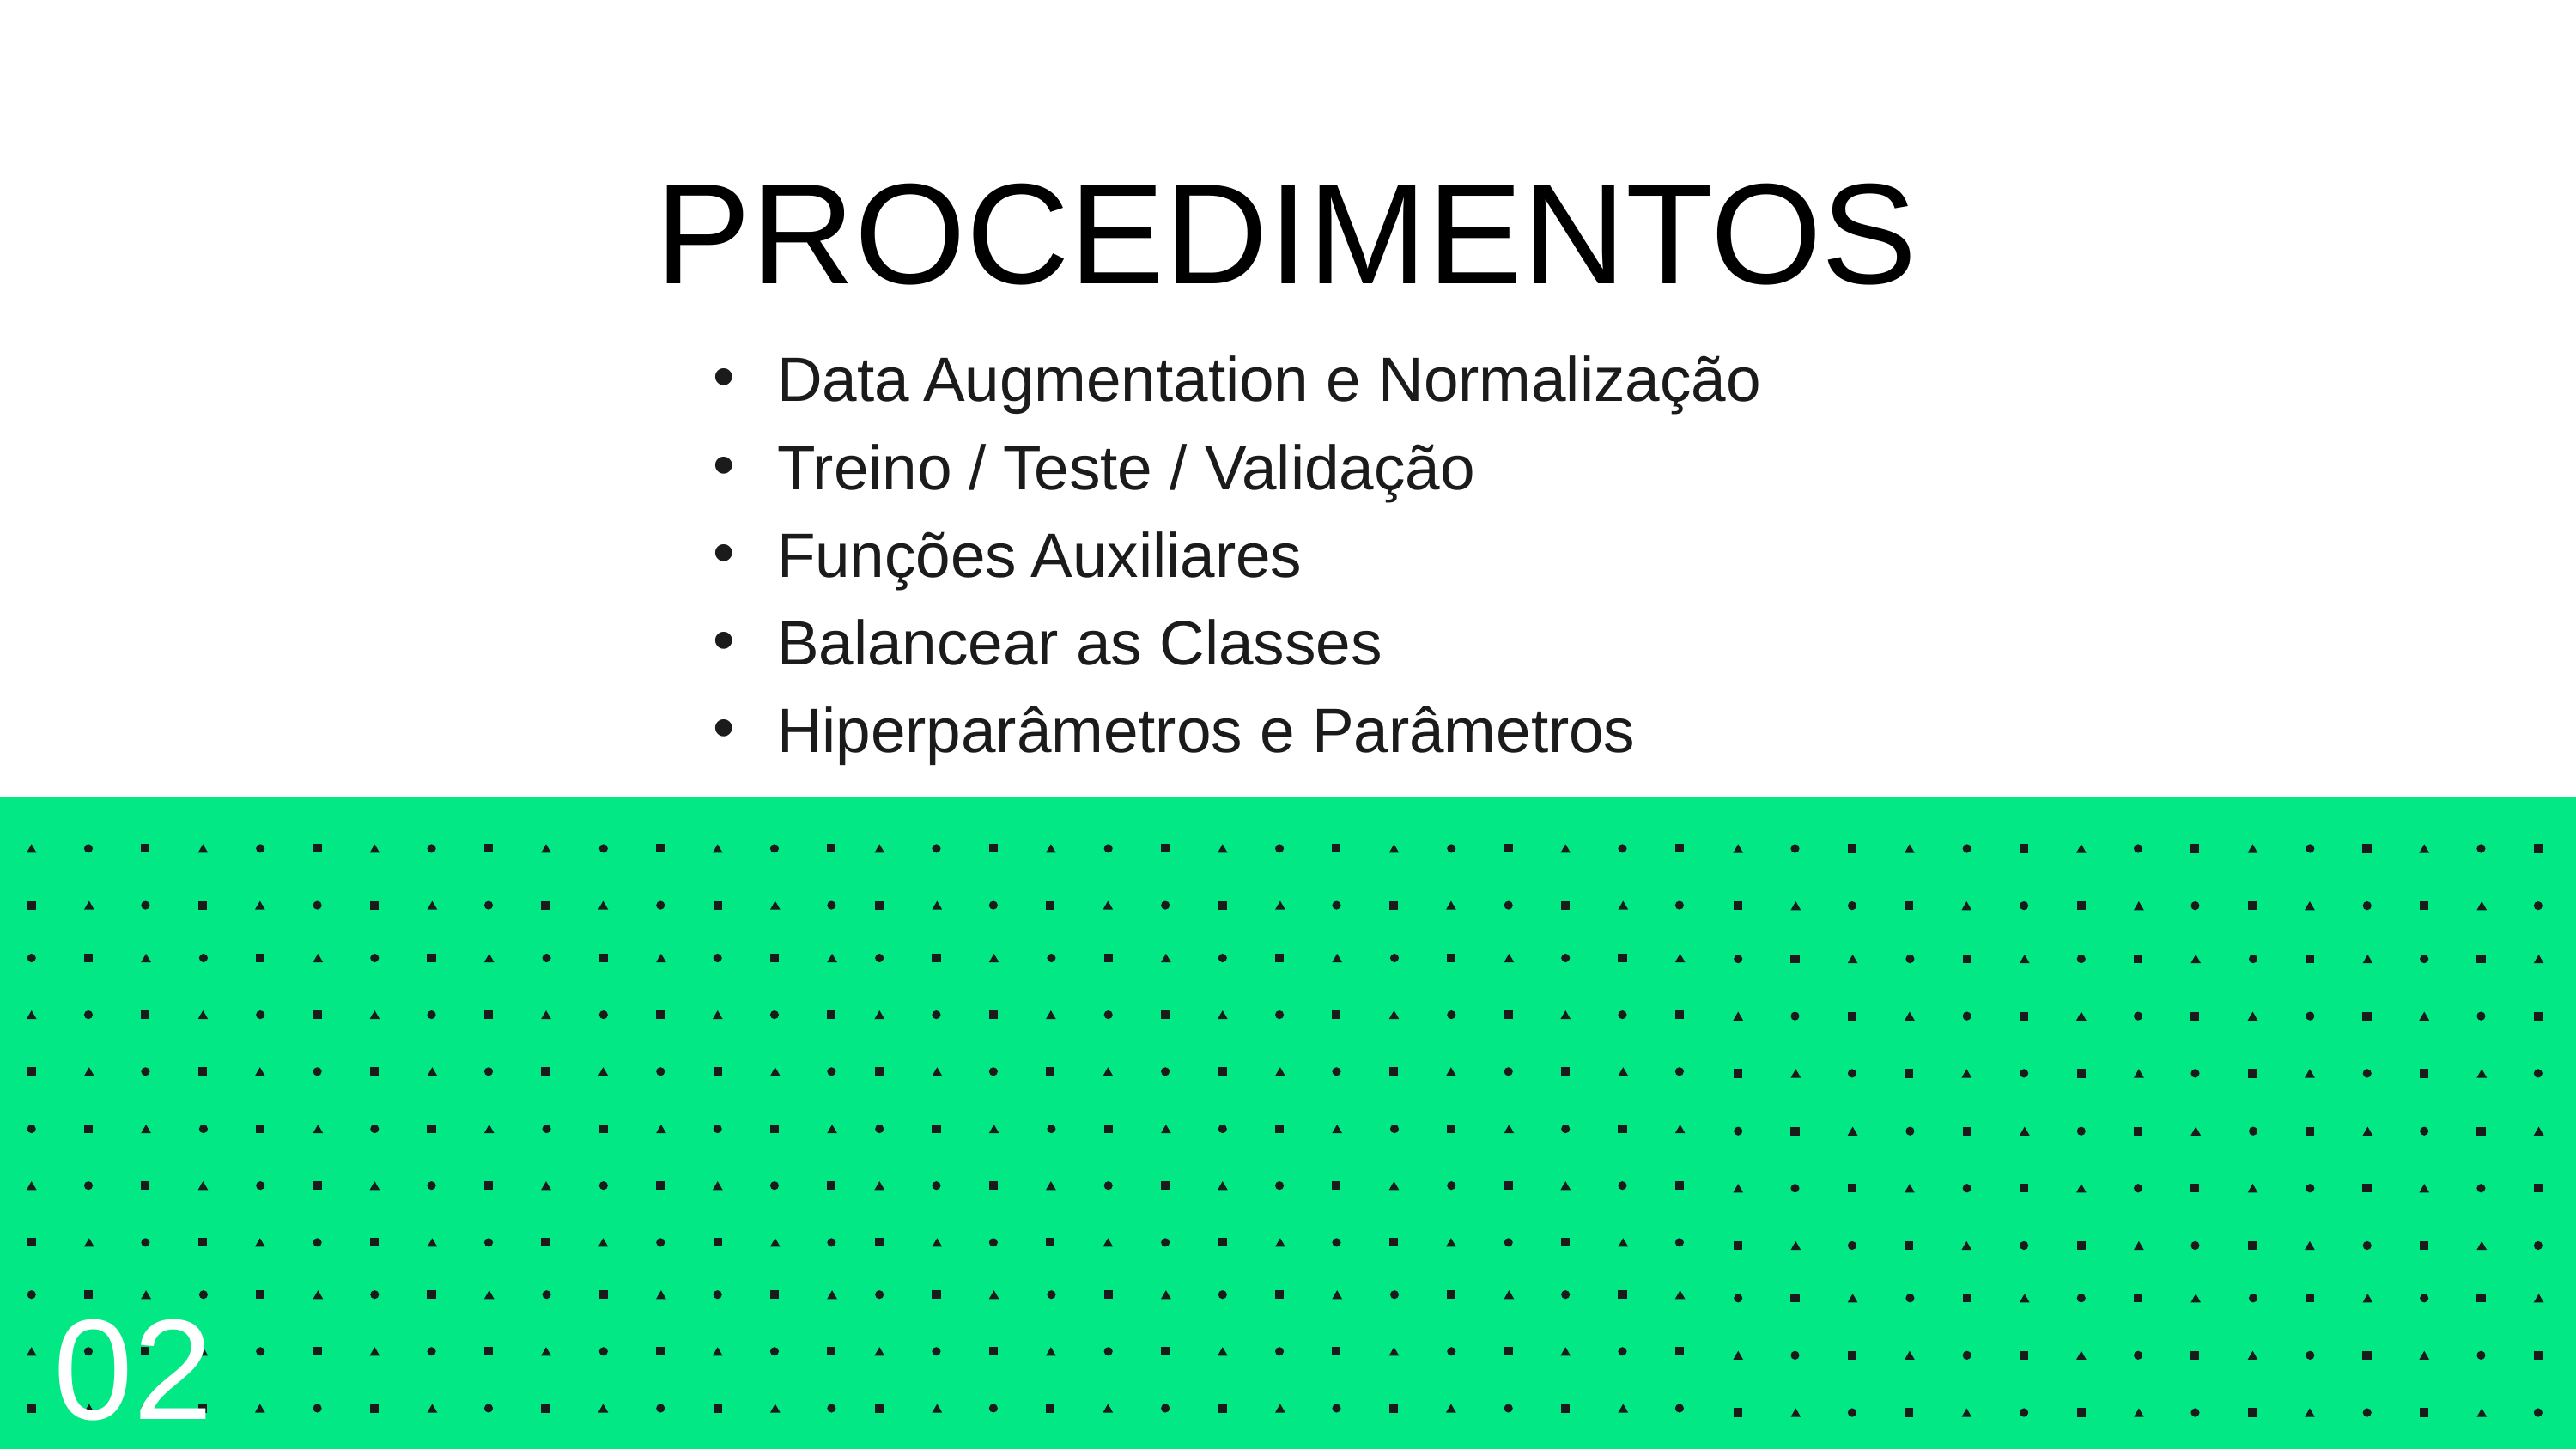

PROCEDIMENTOS
Data Augmentation e Normalização
Treino / Teste / Validação
Funções Auxiliares
Balancear as Classes
Hiperparâmetros e Parâmetros

02